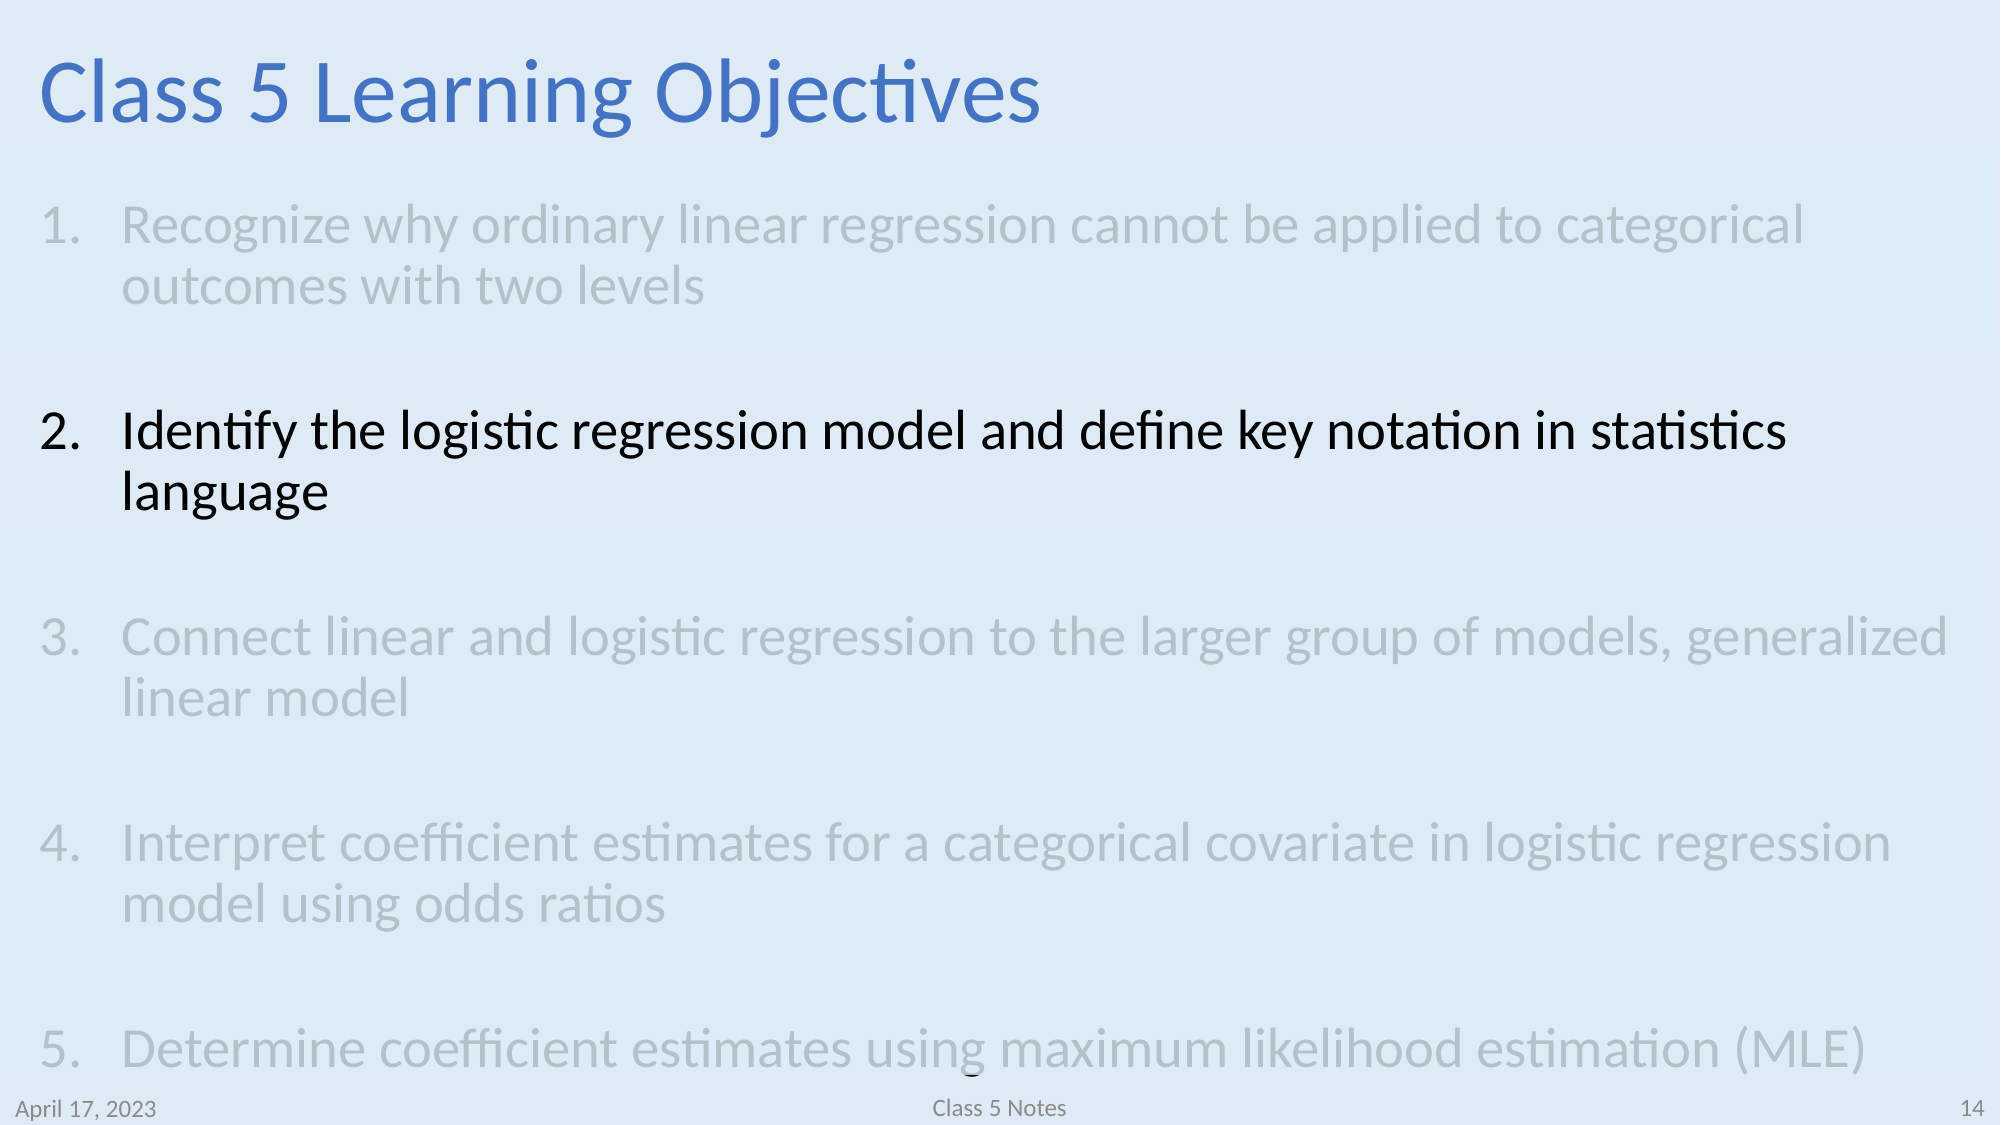

# Class 5 Learning Objectives

Recognize why ordinary linear regression cannot be applied to categorical outcomes with two levels

Identify the logistic regression model and define key notation in statistics language

Connect linear and logistic regression to the larger group of models, generalized linear model

Interpret coefficient estimates for a categorical covariate in logistic regression model using odds ratios

Determine coefficient estimates using maximum likelihood estimation (MLE)

14
Class 5 Notes
April 17, 2023